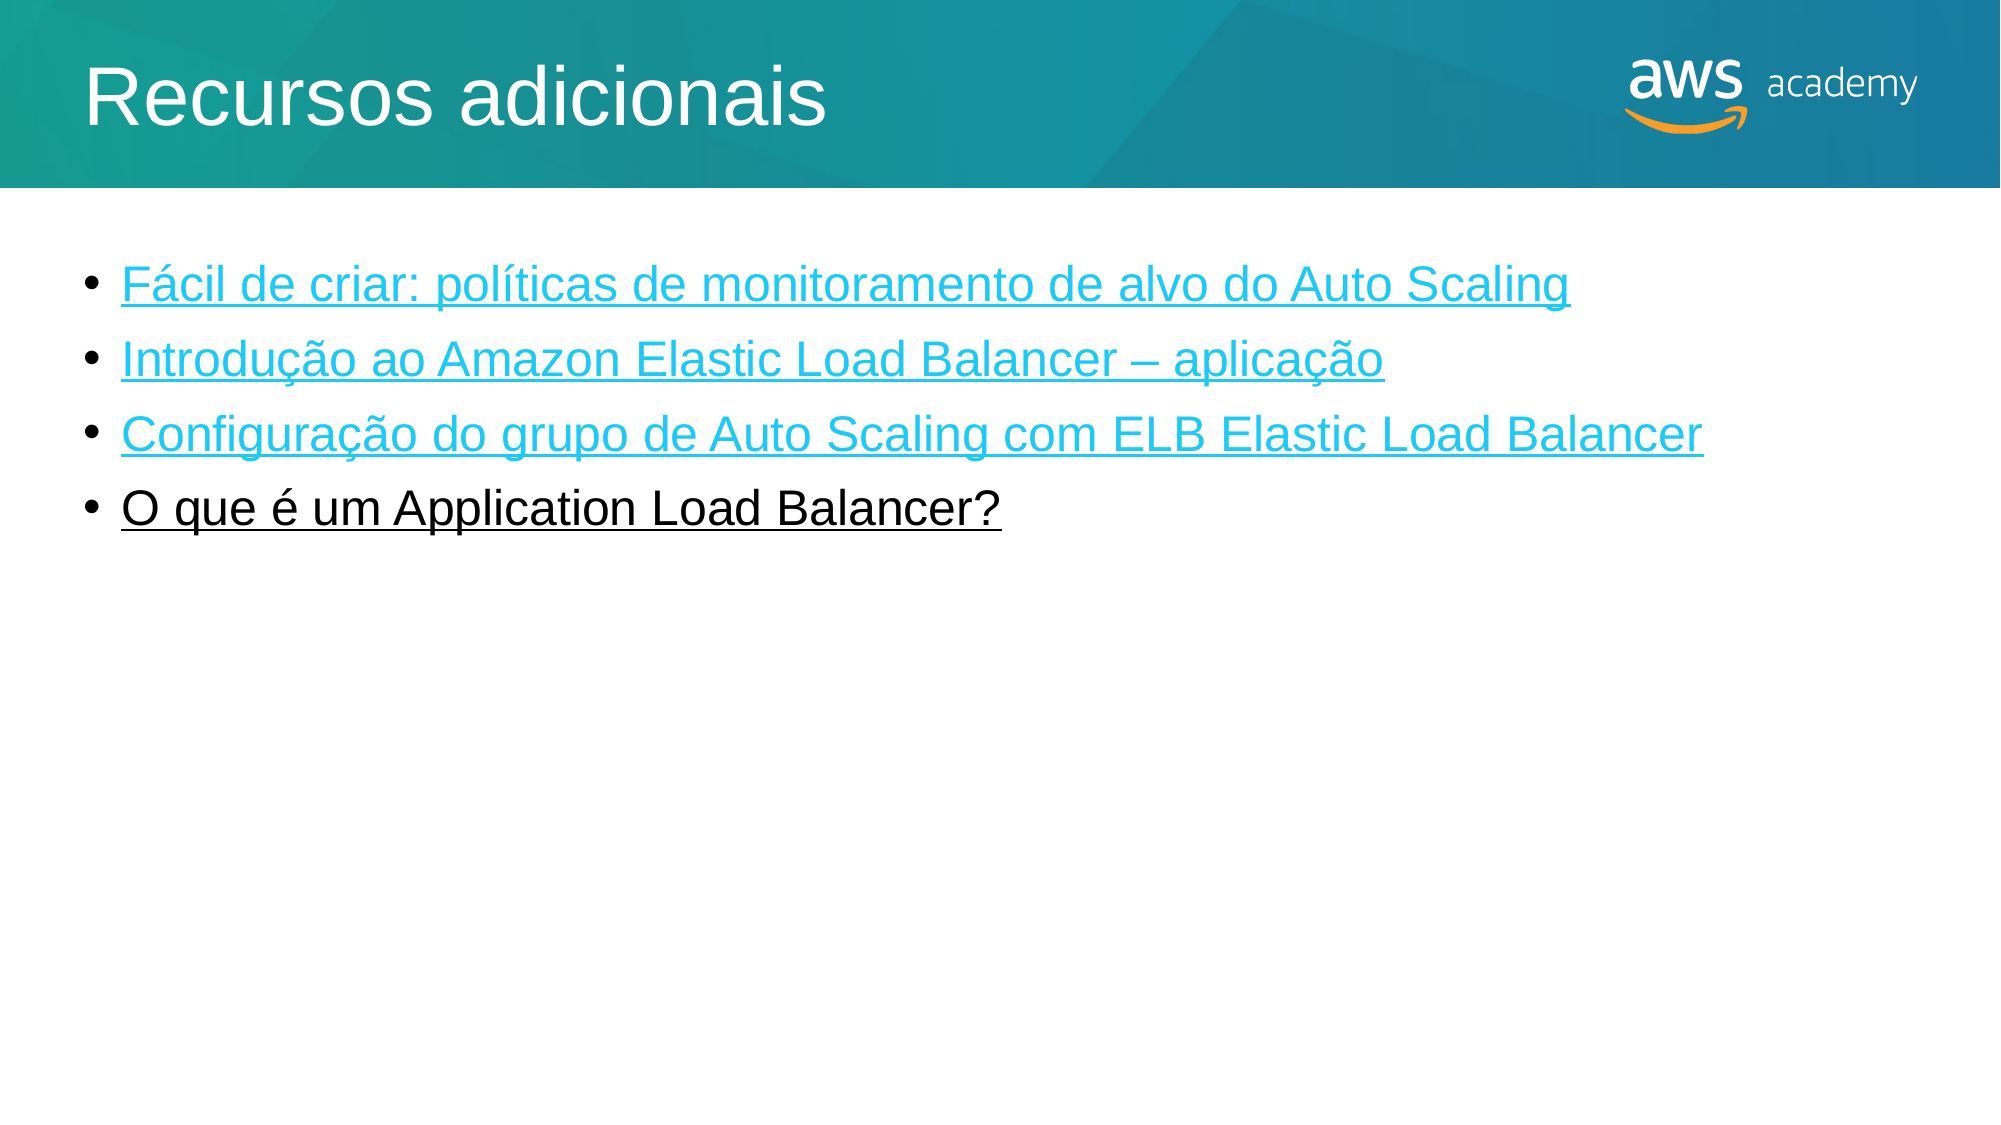

# Recursos adicionais
Fácil de criar: políticas de monitoramento de alvo do Auto Scaling
Introdução ao Amazon Elastic Load Balancer – aplicação
Configuração do grupo de Auto Scaling com ELB Elastic Load Balancer
O que é um Application Load Balancer?